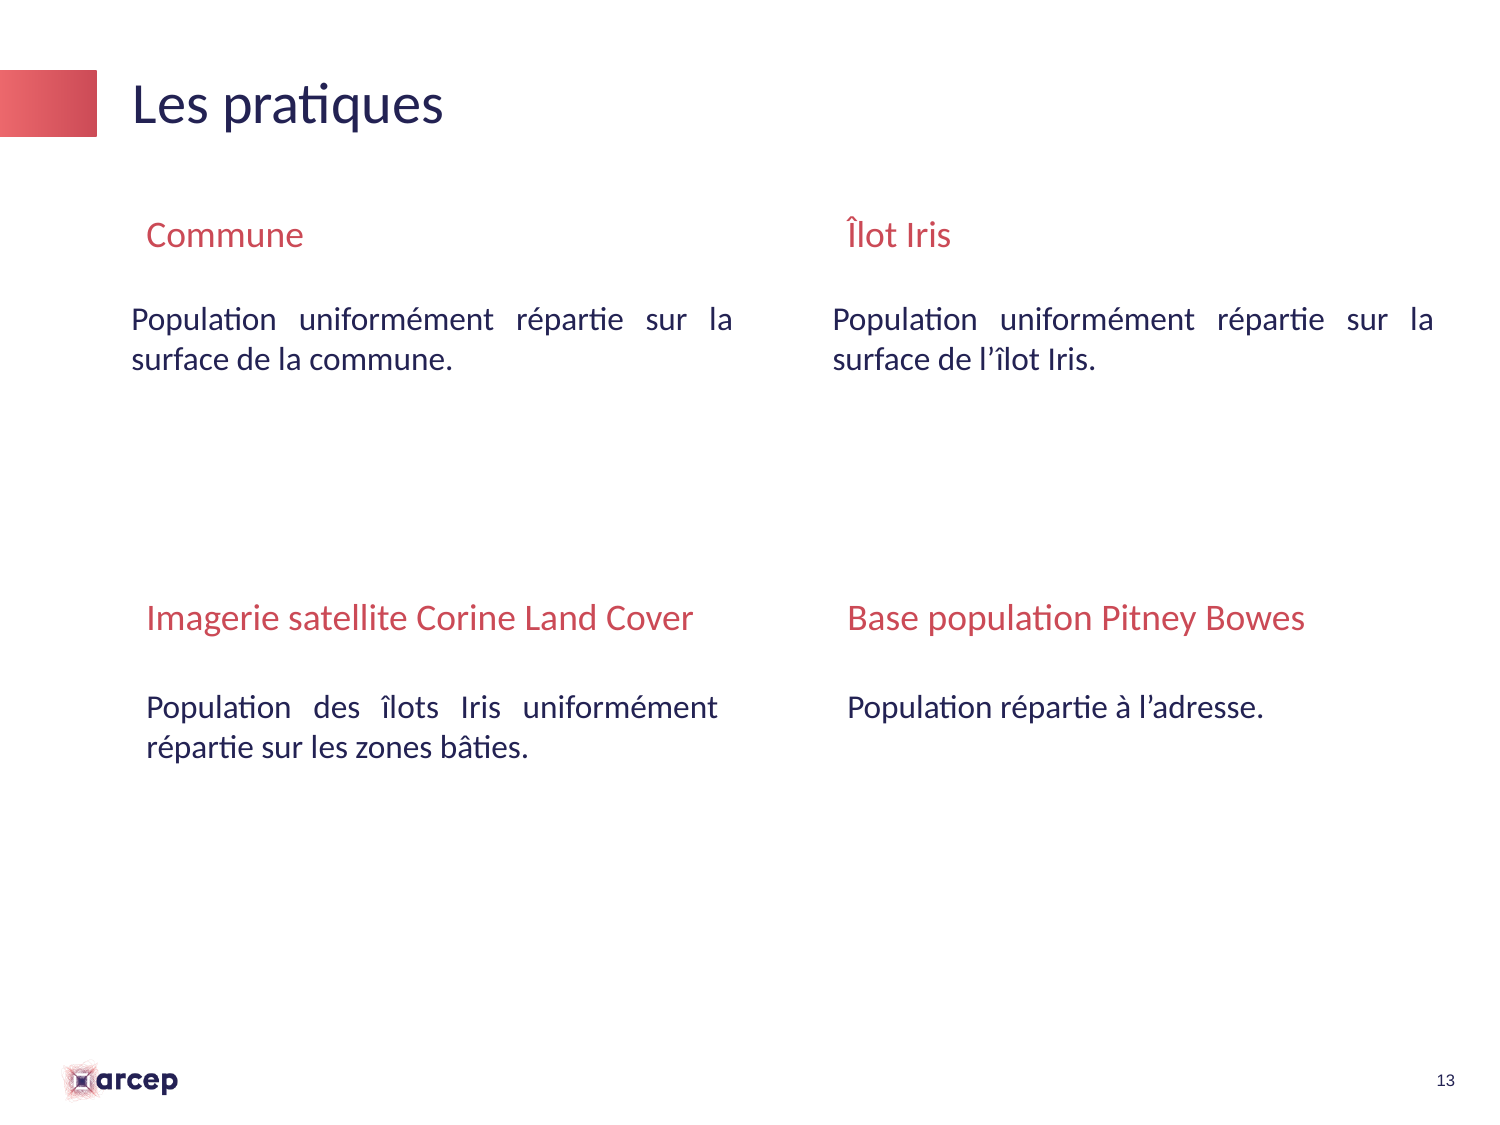

# Les pratiques
Commune
Îlot Iris
Population uniformément répartie sur la surface de la commune.
Population uniformément répartie sur la surface de l’îlot Iris.
Imagerie satellite Corine Land Cover
Base population Pitney Bowes
Population des îlots Iris uniformément répartie sur les zones bâties.
Population répartie à l’adresse.